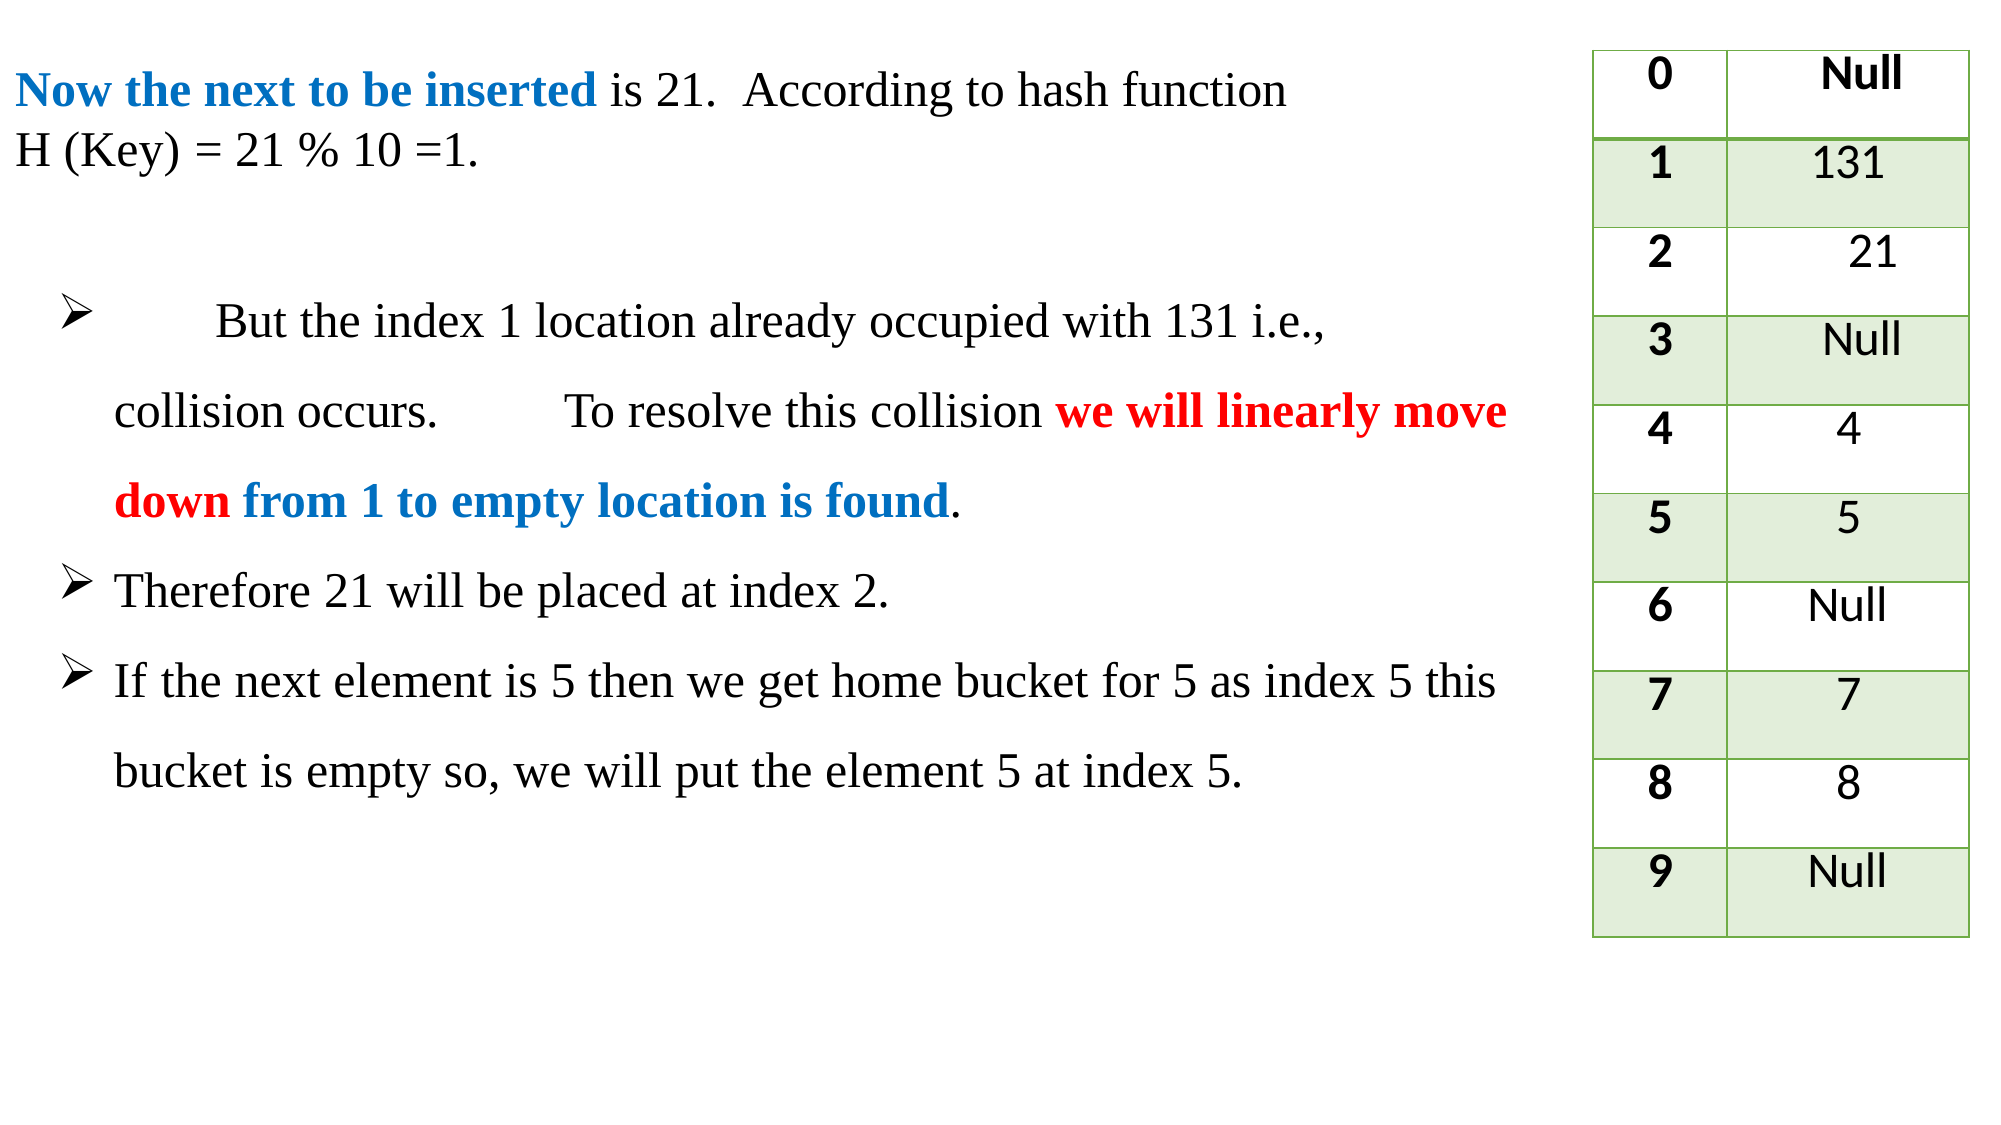

| 0 | Null |
| --- | --- |
| 1 | 131 |
| 2 | 21 |
| 3 | Null |
| 4 | 4 |
| 5 | 5 |
| 6 | Null |
| 7 | 7 |
| 8 | 8 |
| 9 | Null |
Now the next to be inserted is 21.	According to hash function H (Key) = 21 % 10 =1.

	But the index 1 location already occupied with 131 i.e., collision occurs.	To resolve this collision we will linearly move down from 1 to empty location is found.
Therefore 21 will be placed at index 2.
If the next element is 5 then we get home bucket for 5 as index 5 this
bucket is empty so, we will put the element 5 at index 5.